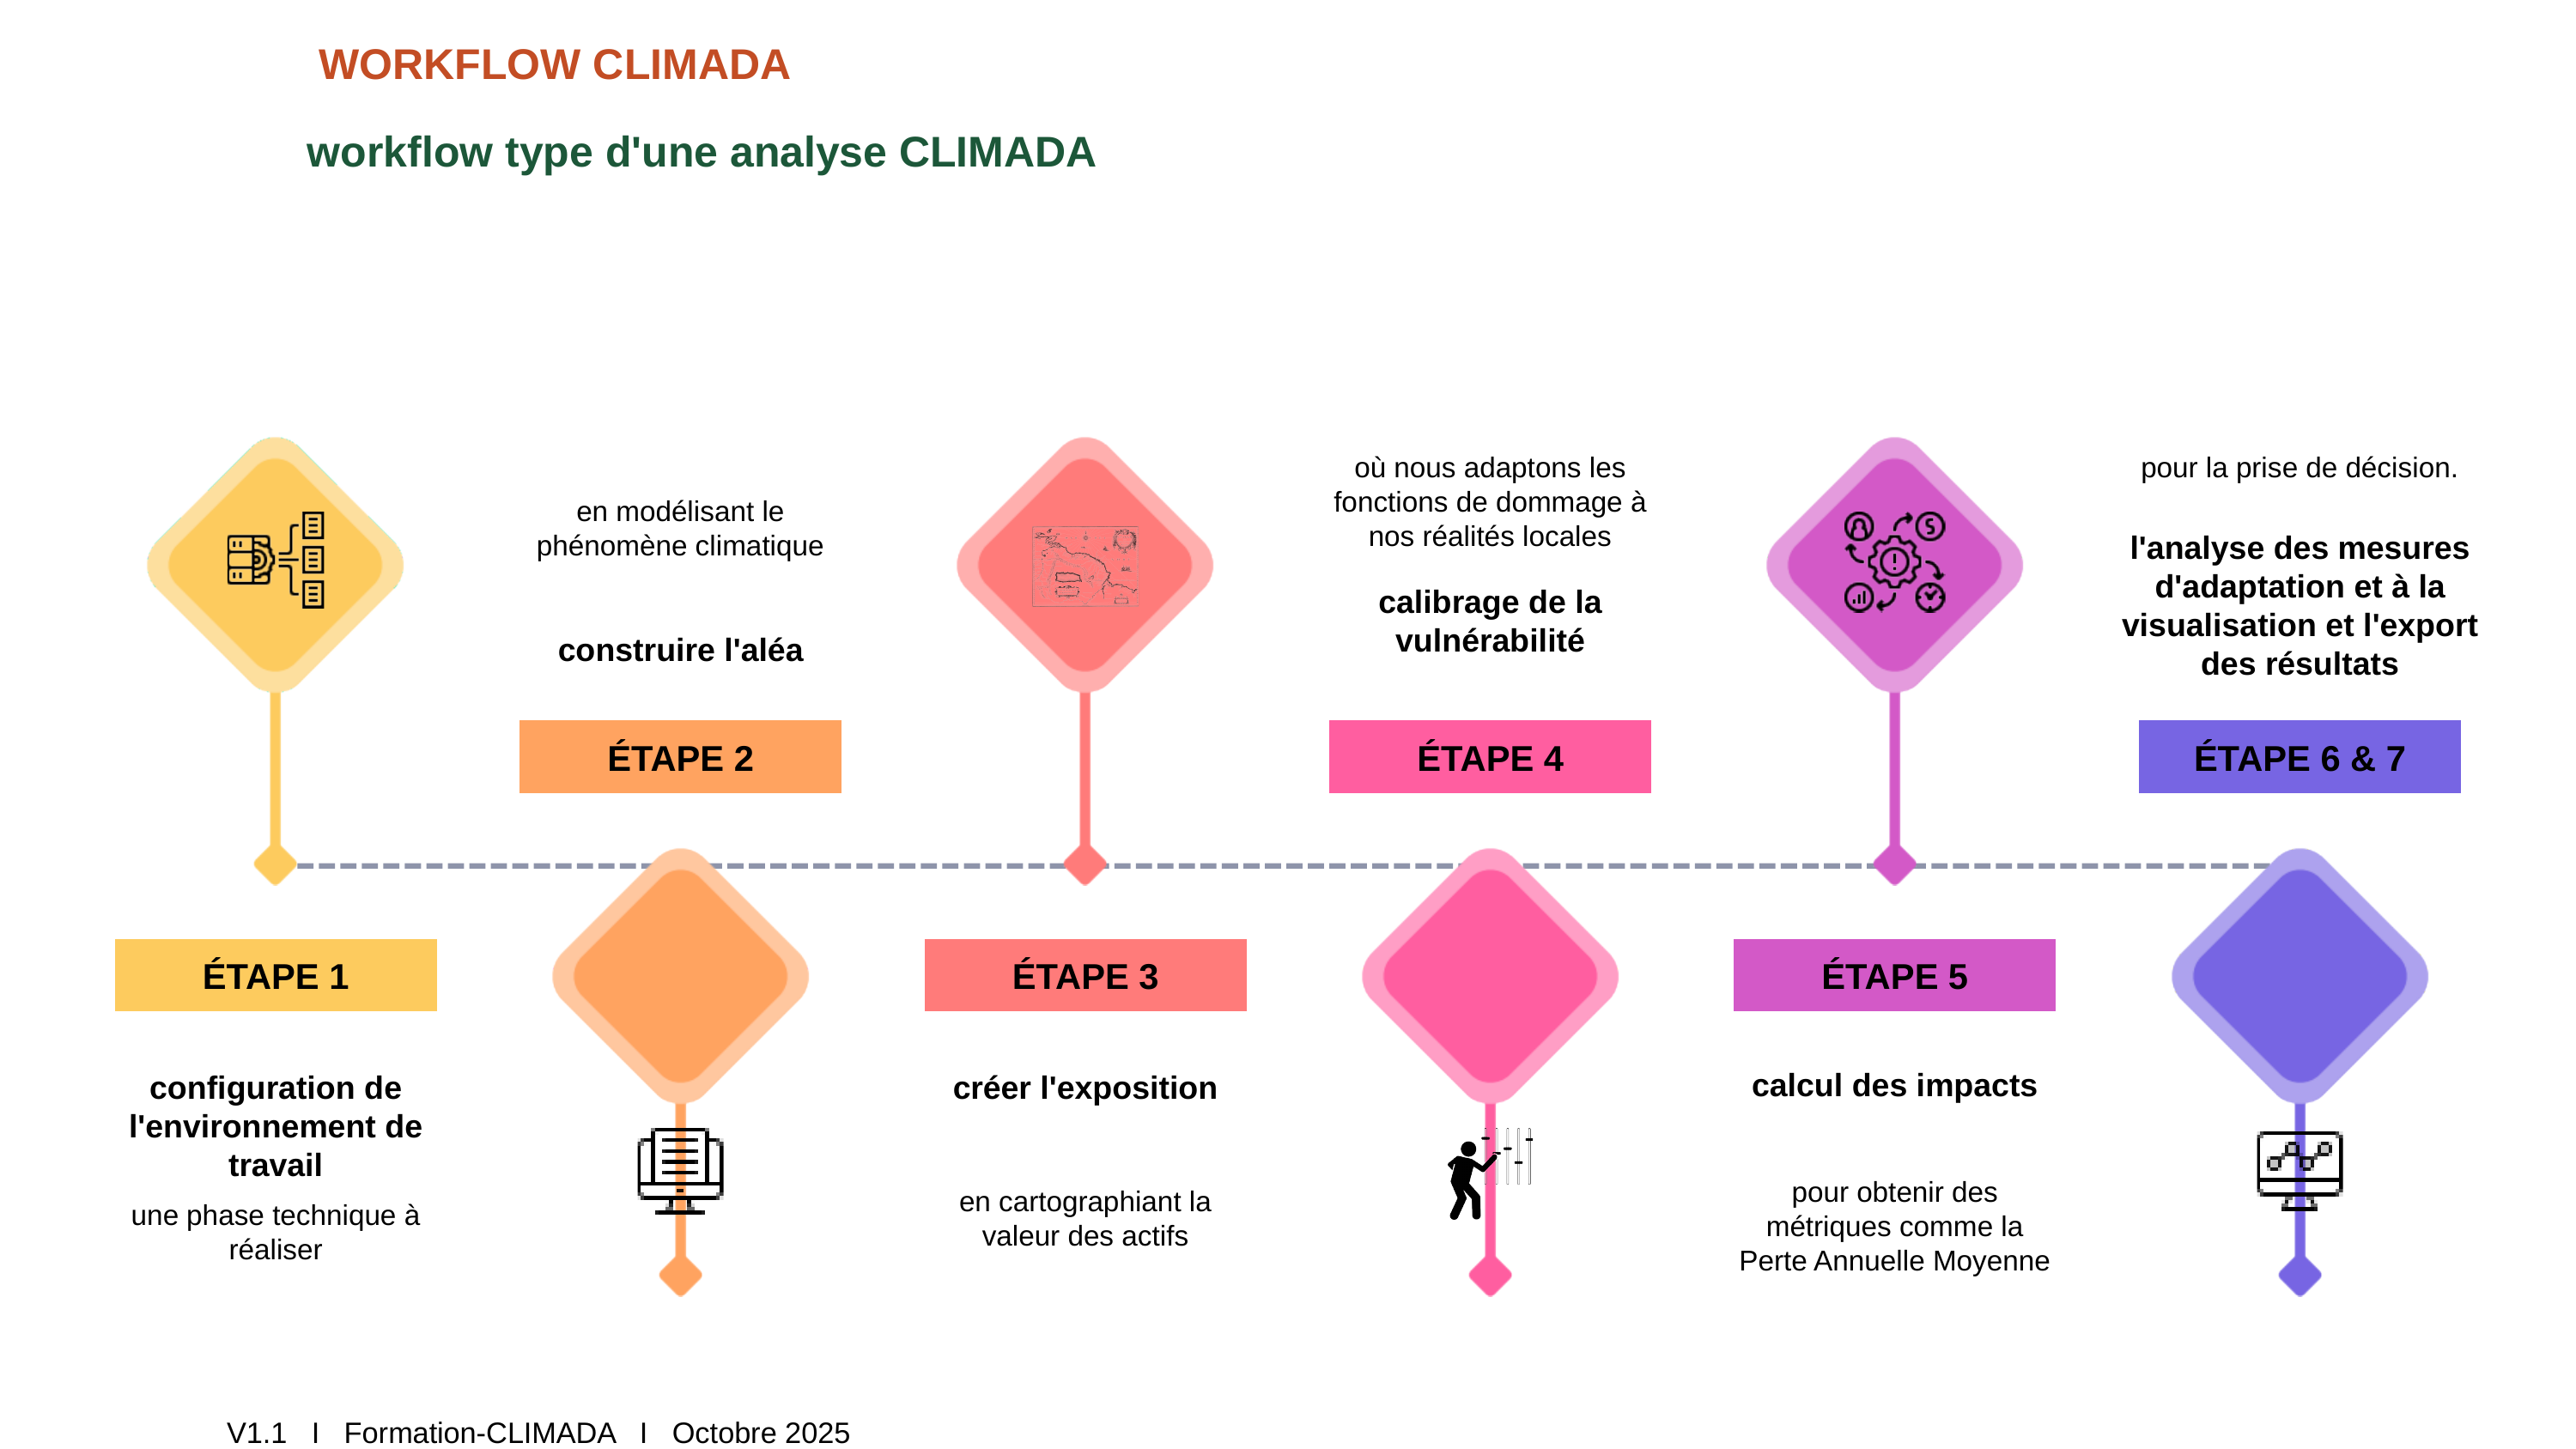

WORKFLOW CLIMADA
workflow type d'une analyse CLIMADA

où nous adaptons les fonctions de dommage à nos réalités locales
pour la prise de décision.
en modélisant le phénomène climatique

l'analyse des mesures d'adaptation et à la visualisation et l'export des résultats
calibrage de la vulnérabilité
construire l'aléa

ÉTAPE 2

ÉTAPE 4

ÉTAPE 6 & 7

ÉTAPE 1

ÉTAPE 3

ÉTAPE 5
calcul des impacts
configuration de l'environnement de travail
créer l'exposition

pour obtenir des métriques comme la Perte Annuelle Moyenne
en cartographiant la valeur des actifs
une phase technique à réaliser
V1.1   I   Formation-CLIMADA   I   Octobre 2025